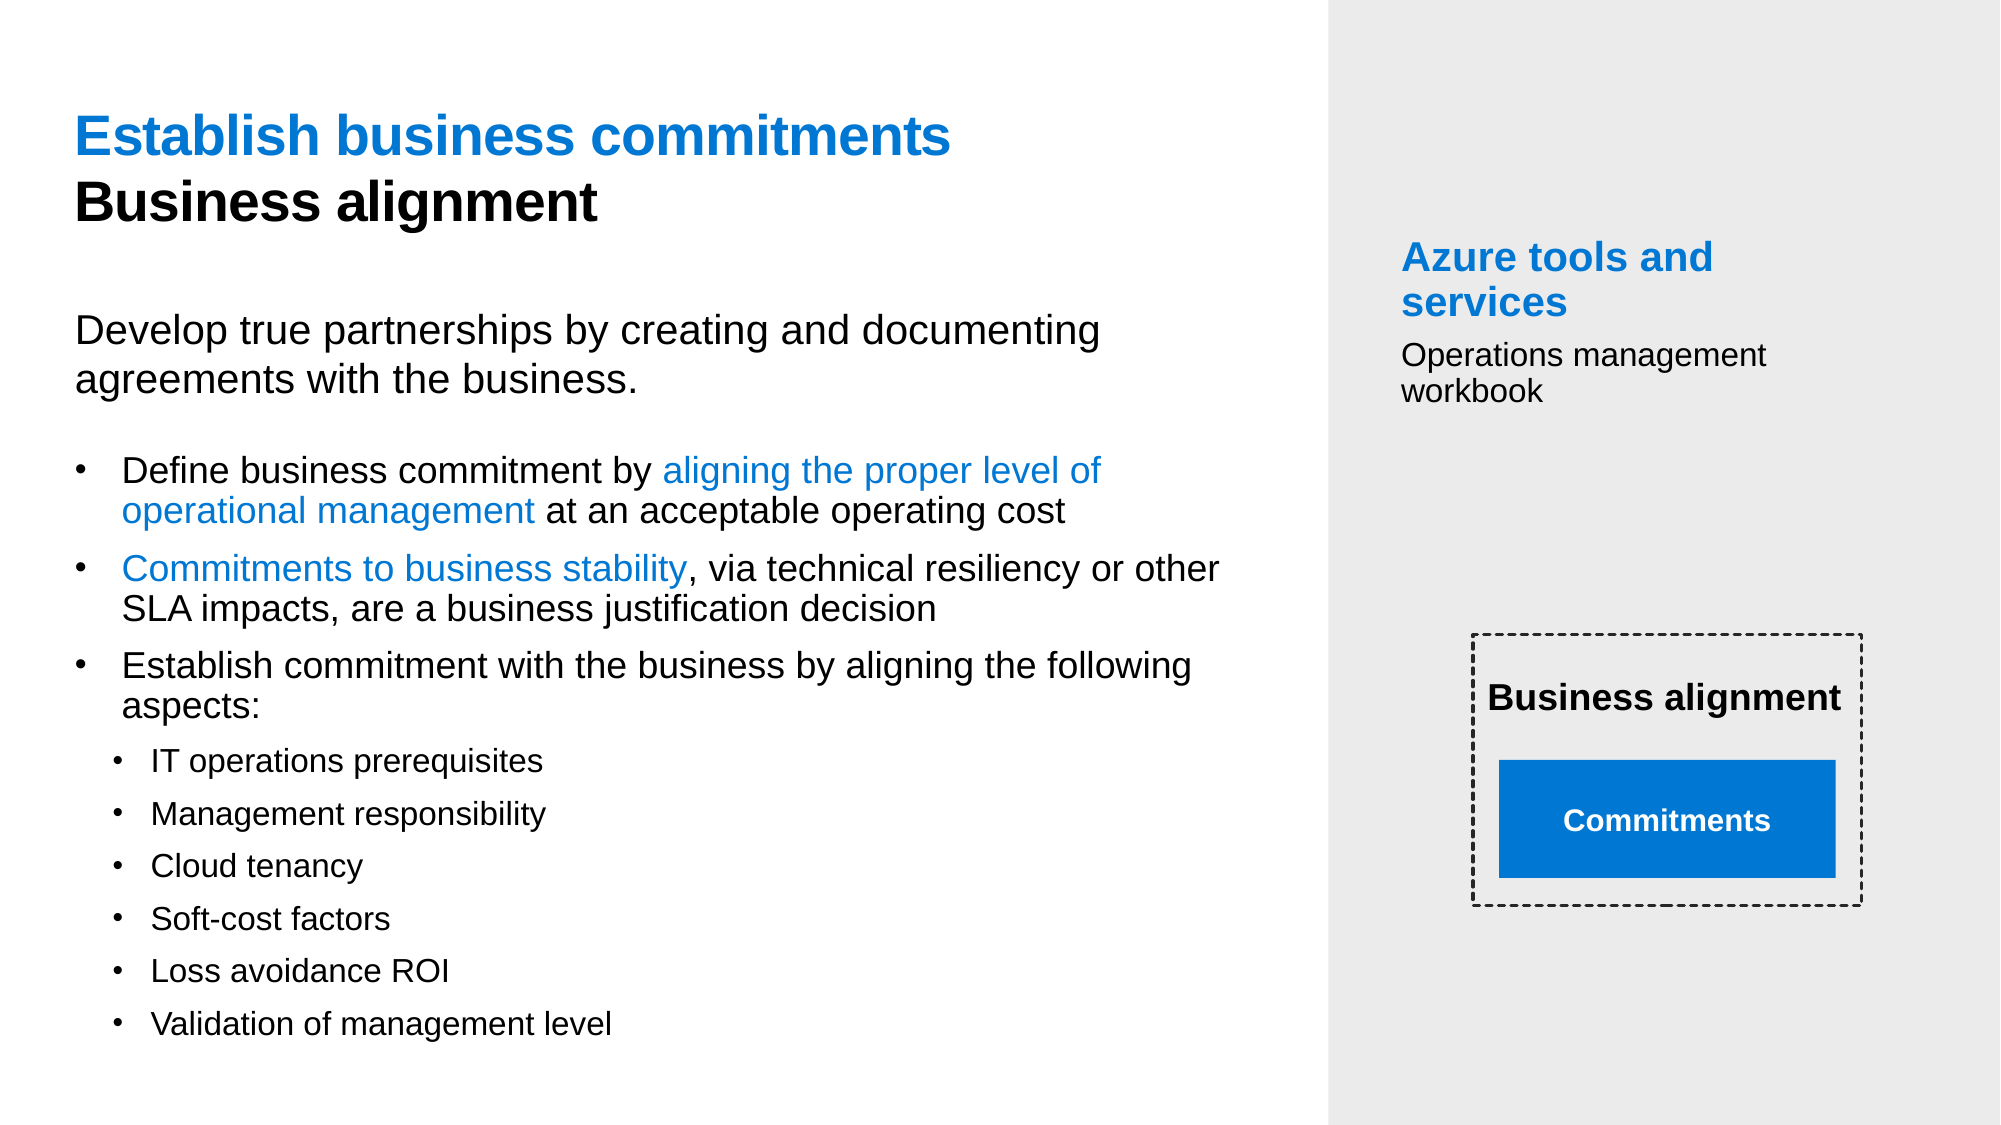

# Establish business commitments Business alignment
Azure tools and services
Operations management workbook
Develop true partnerships by creating and documenting agreements with the business.

Define business commitment by aligning the proper level of operational management at an acceptable operating cost
Commitments to business stability, via technical resiliency or other SLA impacts, are a business justification decision
Establish commitment with the business by aligning the following aspects:
IT operations prerequisites
Management responsibility
Cloud tenancy
Soft-cost factors
Loss avoidance ROI
Validation of management level

Business alignment
Commitments